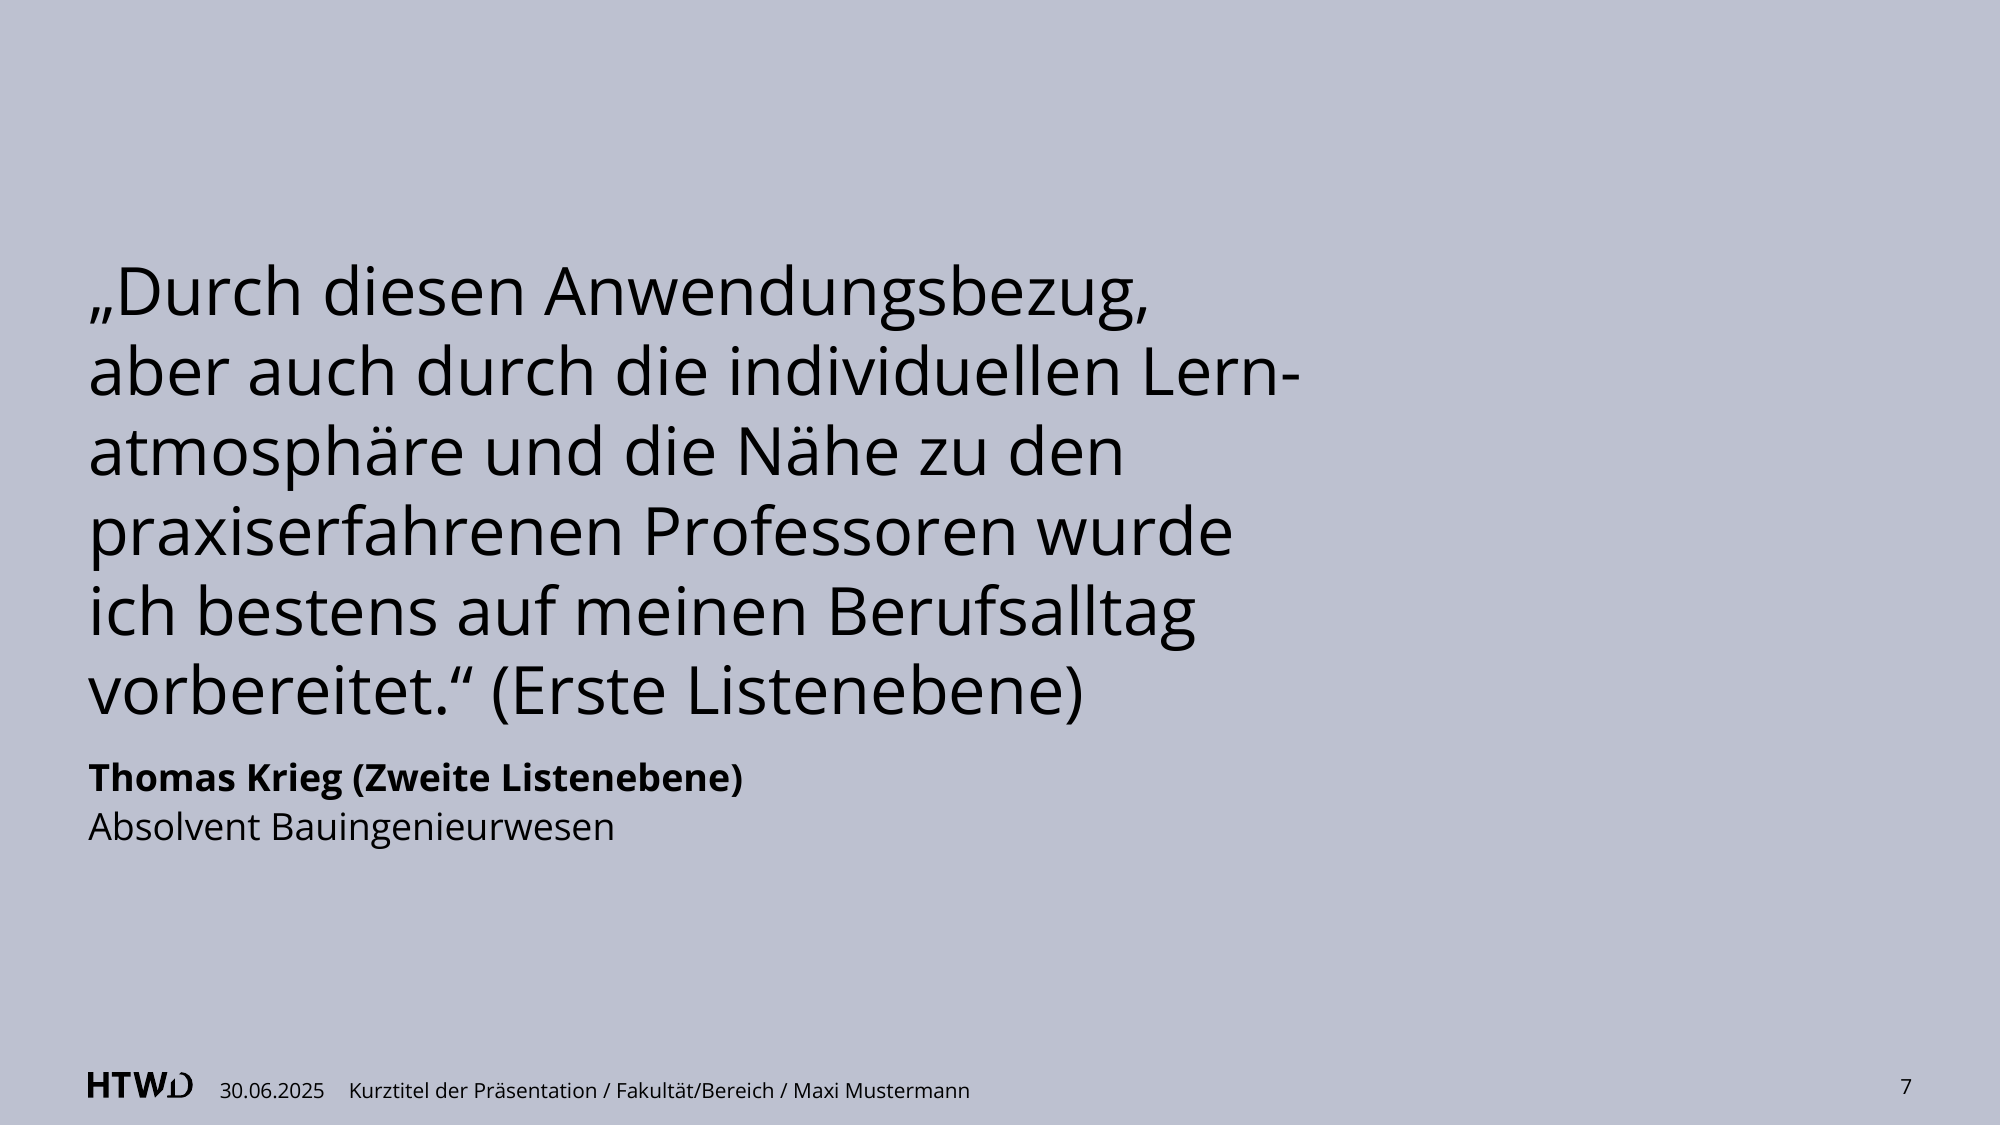

„Durch diesen Anwendungsbezug,
aber auch durch die individuellen Lern-
atmosphäre und die Nähe zu den
praxiserfahrenen Professoren wurde
ich bestens auf meinen Berufsalltag
vorbereitet.“ (Erste Listenebene)
Thomas Krieg (Zweite Listenebene)
Absolvent Bauingenieurwesen
30.06.2025
Kurztitel der Präsentation / Fakultät/Bereich / Maxi Mustermann
7